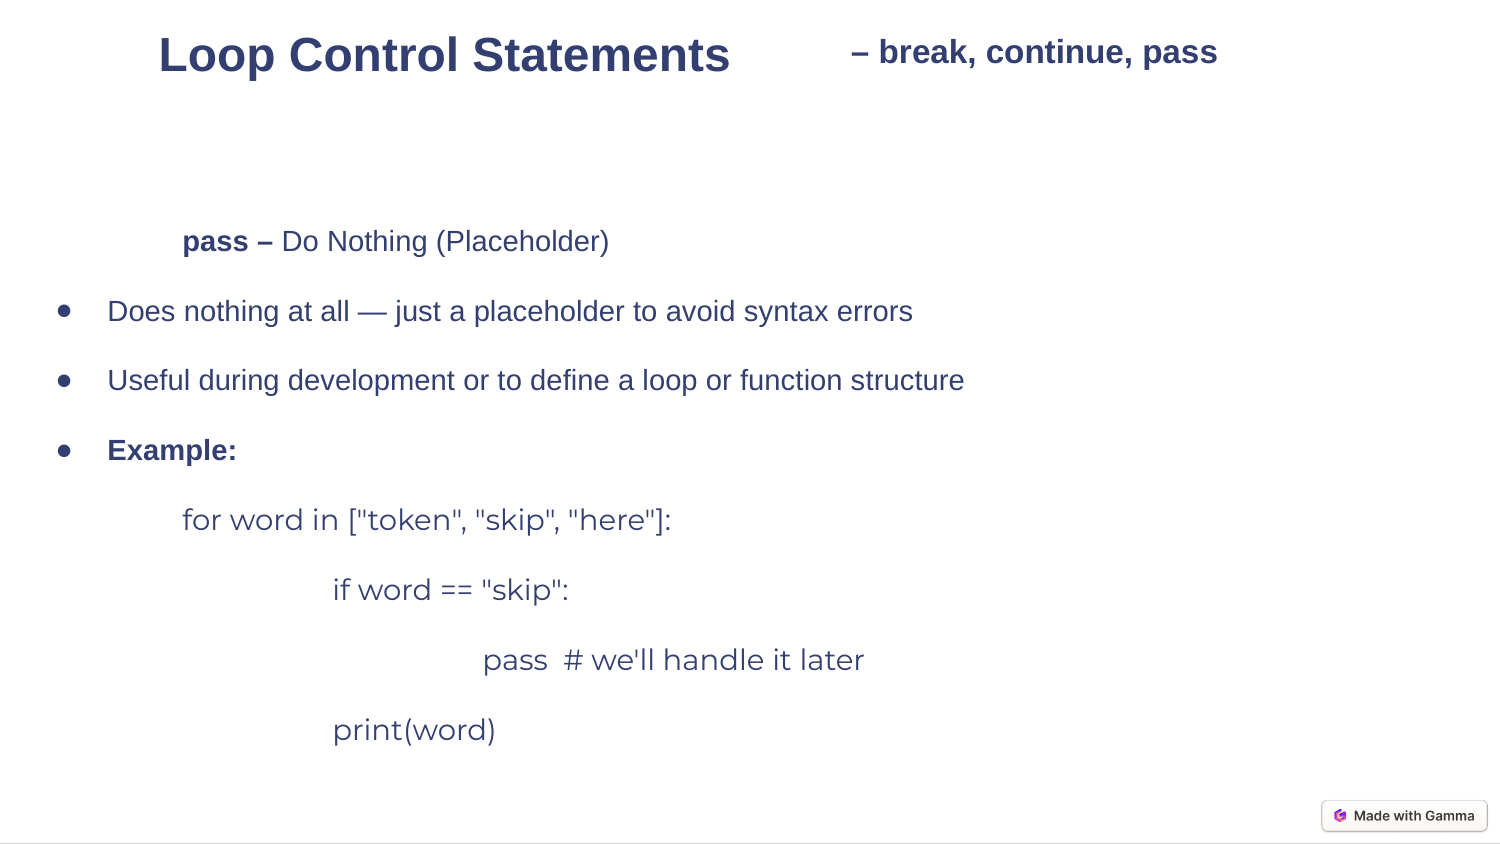

Loop Control Statements
– break, continue, pass
pass – Do Nothing (Placeholder)
Does nothing at all — just a placeholder to avoid syntax errors
Useful during development or to define a loop or function structure
Example:
for word in ["token", "skip", "here"]:
	if word == "skip":
    		pass  # we'll handle it later
	print(word)